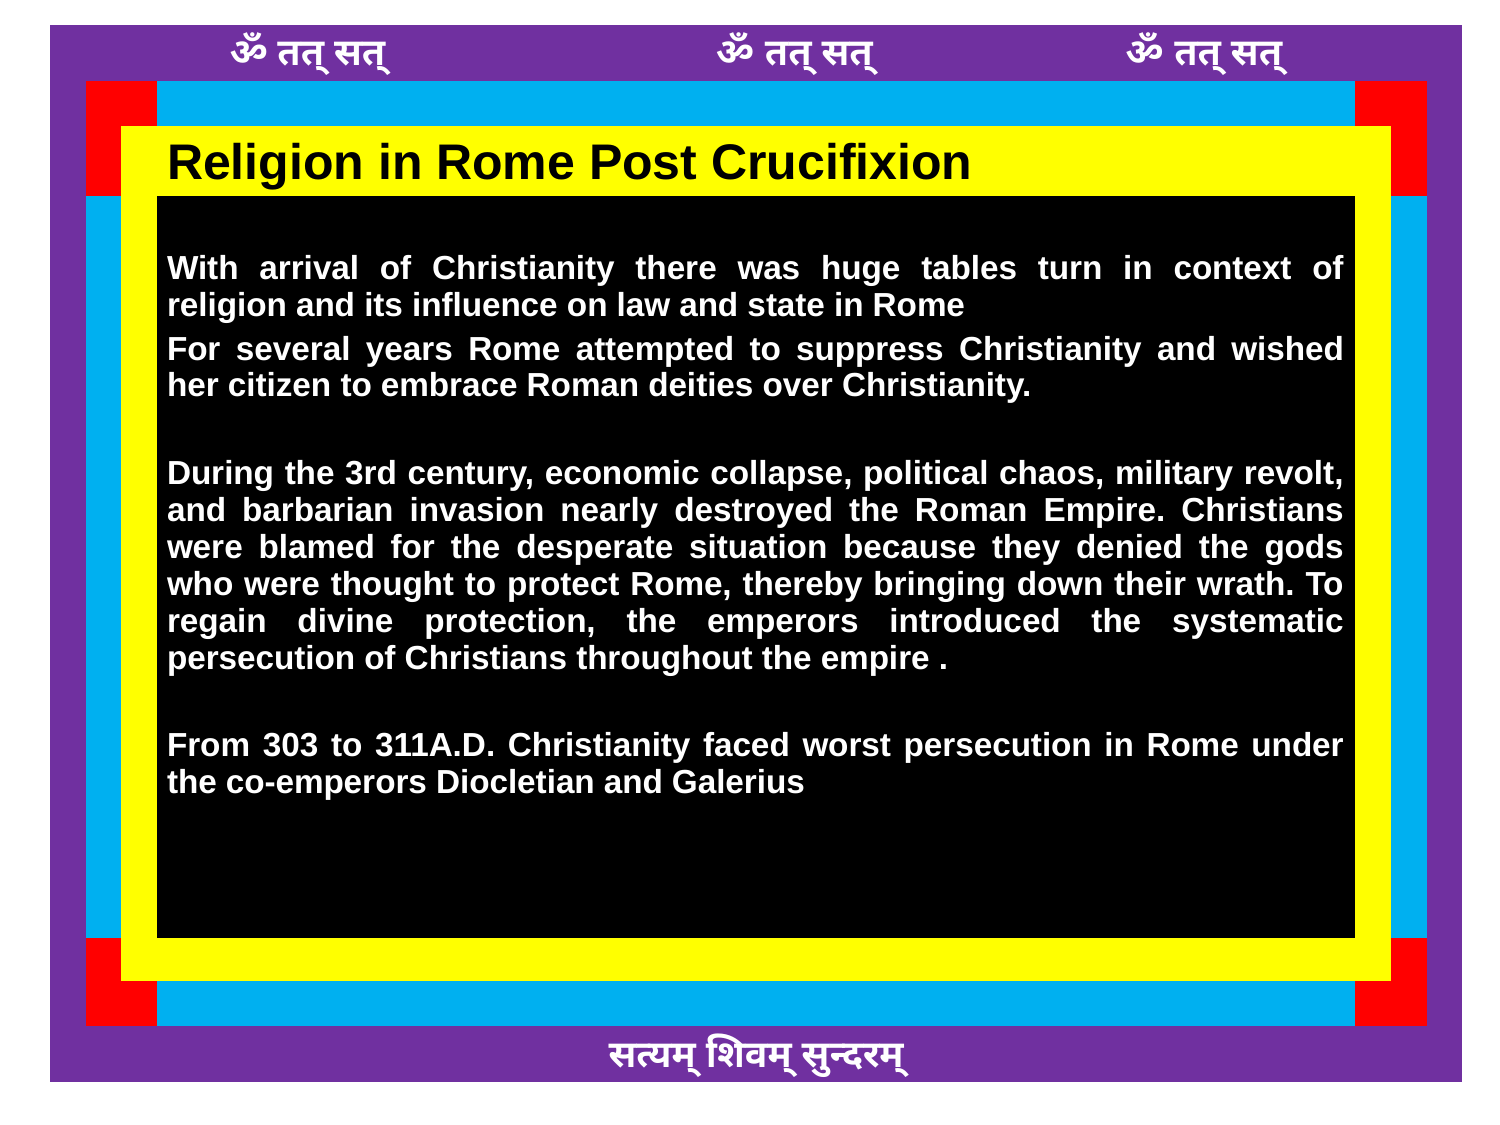

|  |  |  | ॐ तत् सत् ॐ तत् सत् ॐ तत् सत् |  |  |  |
| --- | --- | --- | --- | --- | --- | --- |
|  |  |  |  |  |  |  |
|  |  |  | Religion in Rome Post Crucifixion |  |  |  |
|  |  |  | With arrival of Christianity there was huge tables turn in context of religion and its influence on law and state in Rome For several years Rome attempted to suppress Christianity and wished her citizen to embrace Roman deities over Christianity. During the 3rd century, economic collapse, political chaos, military revolt, and barbarian invasion nearly destroyed the Roman Empire. Christians were blamed for the desperate situation because they denied the gods who were thought to protect Rome, thereby bringing down their wrath. To regain divine protection, the emperors introduced the systematic persecution of Christians throughout the empire . From 303 to 311A.D. Christianity faced worst persecution in Rome under the co-emperors Diocletian and Galerius |  |  |  |
|  |  |  |  |  |  |  |
|  |  |  |  |  |  |  |
|  |  |  | सत्यम् शिवम् सुन्दरम् |  |  |  |
27